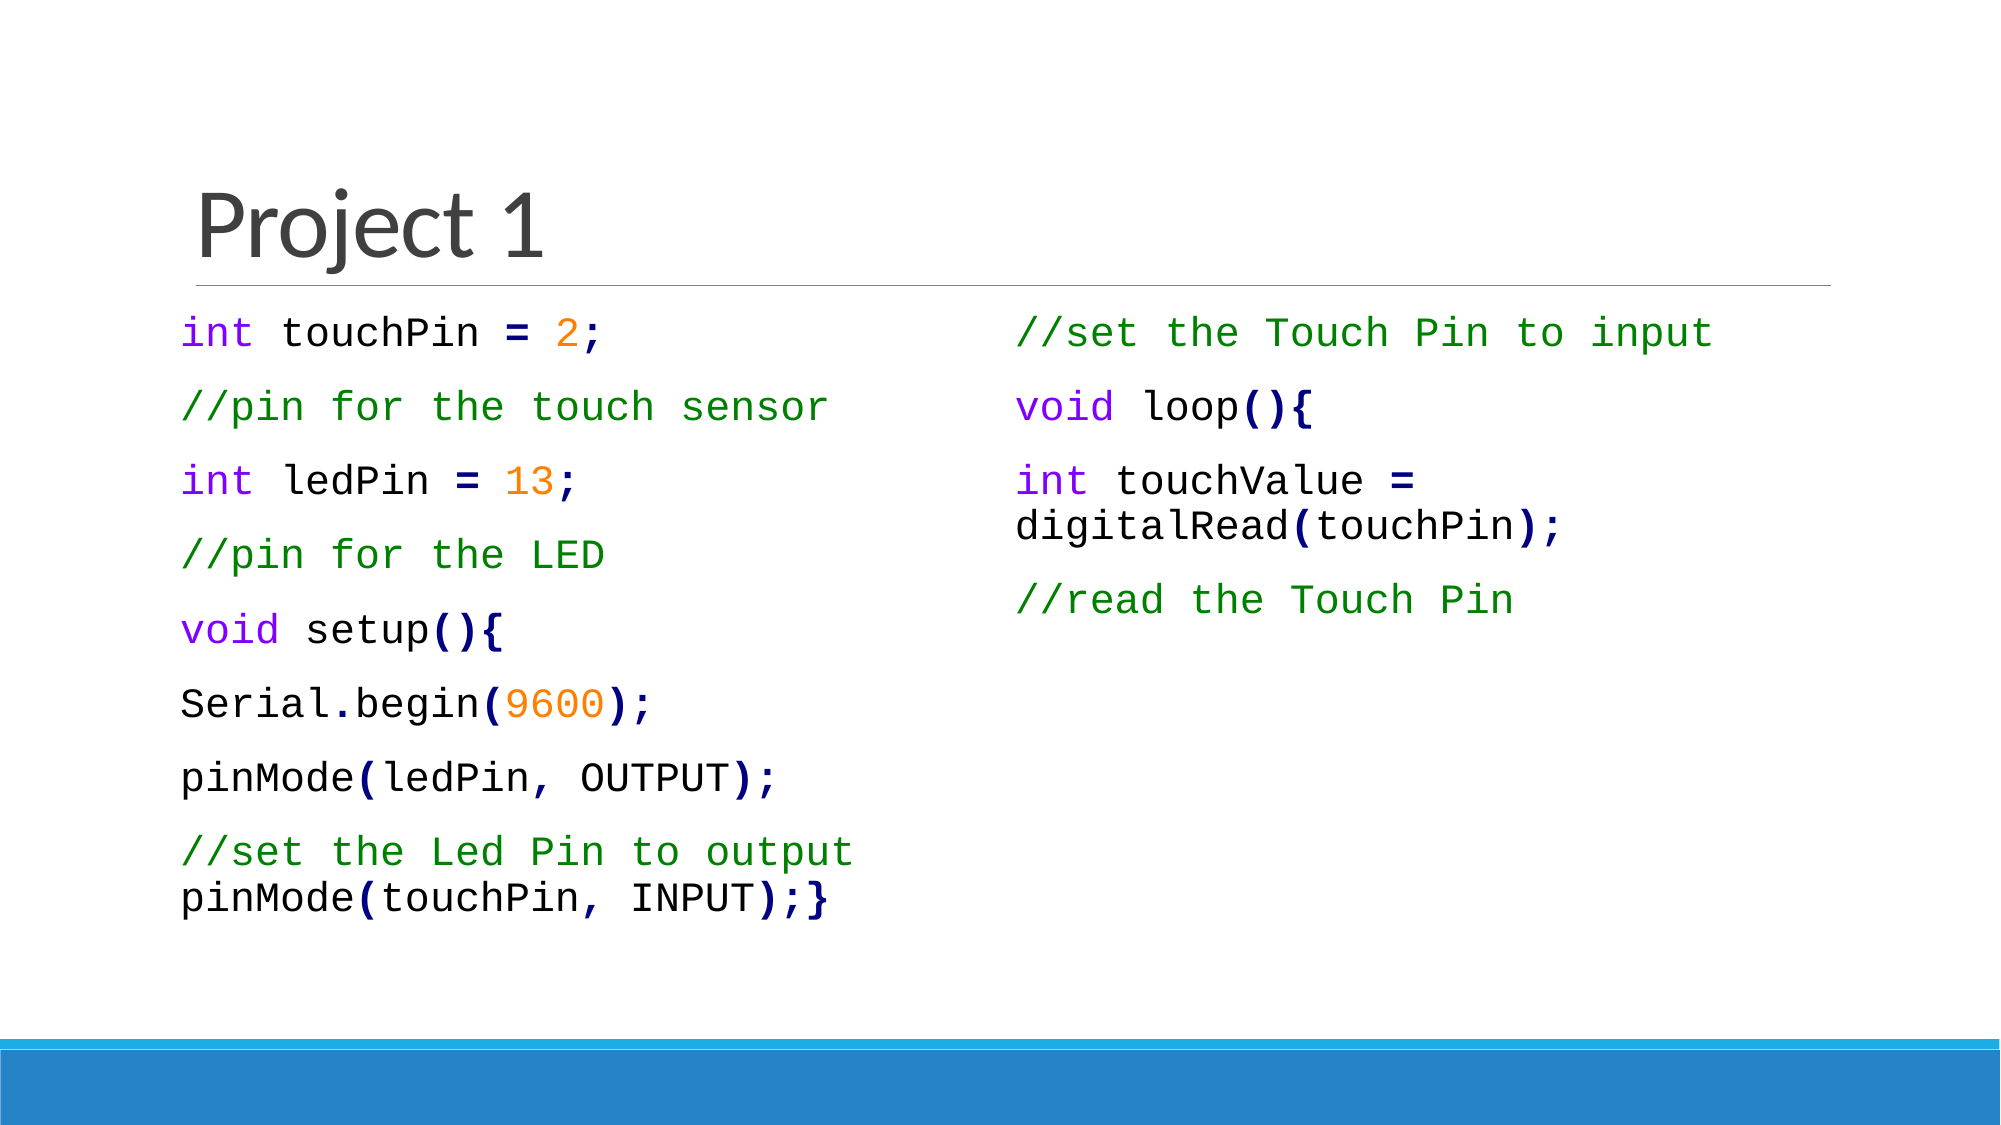

# Project 1
int touchPin = 2;
//pin for the touch sensor
int ledPin = 13;
//pin for the LED
void setup(){
Serial.begin(9600);
pinMode(ledPin, OUTPUT);
//set the Led Pin to output pinMode(touchPin, INPUT);}
//set the Touch Pin to input
void loop(){
int touchValue = digitalRead(touchPin);
//read the Touch Pin